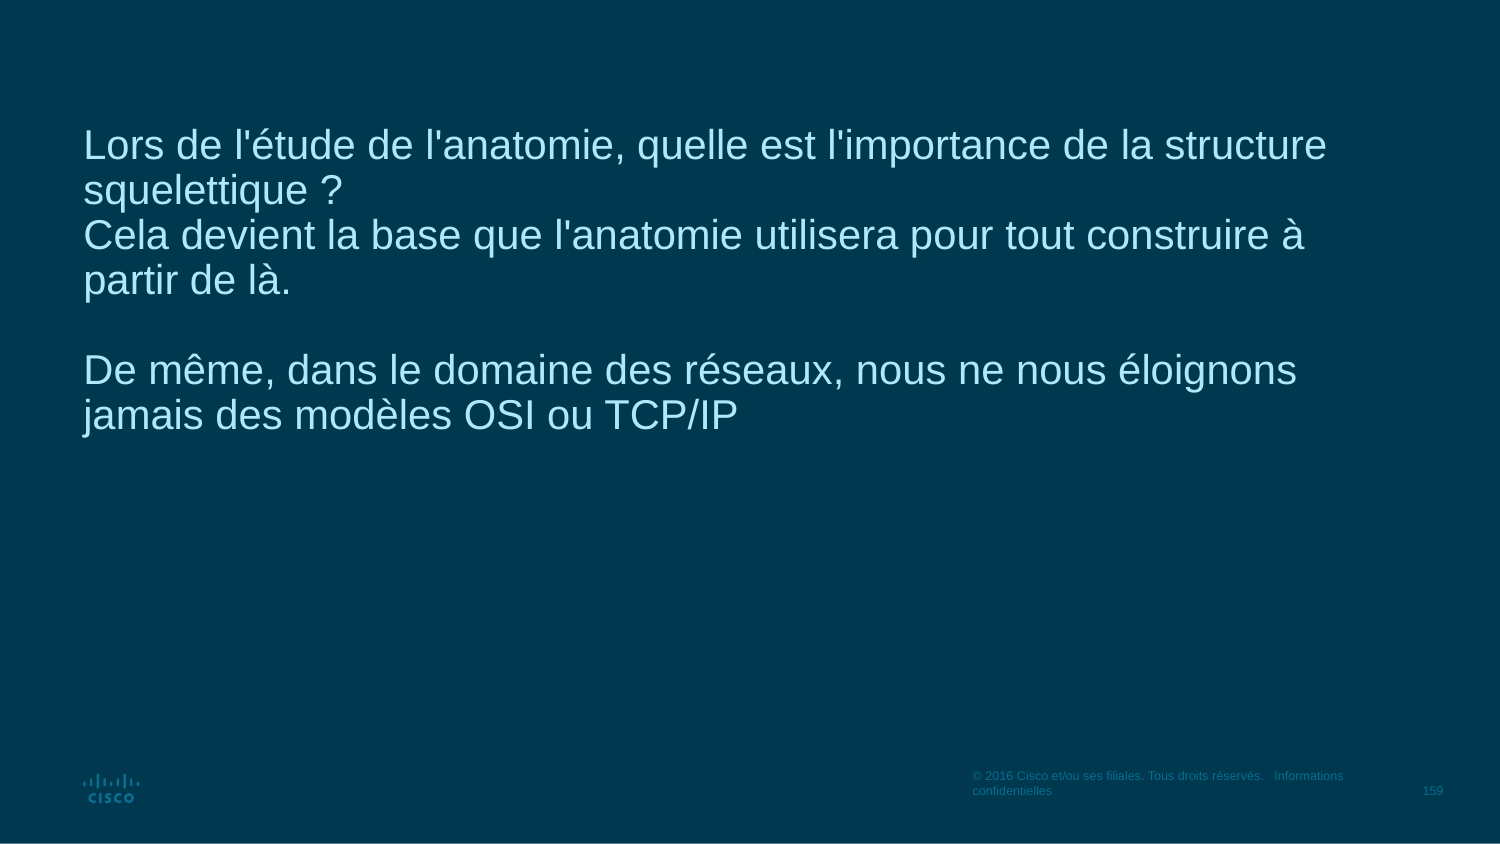

# Lors de l'étude de l'anatomie, quelle est l'importance de la structure squelettique ? Cela devient la base que l'anatomie utilisera pour tout construire à partir de là. De même, dans le domaine des réseaux, nous ne nous éloignons jamais des modèles OSI ou TCP/IP